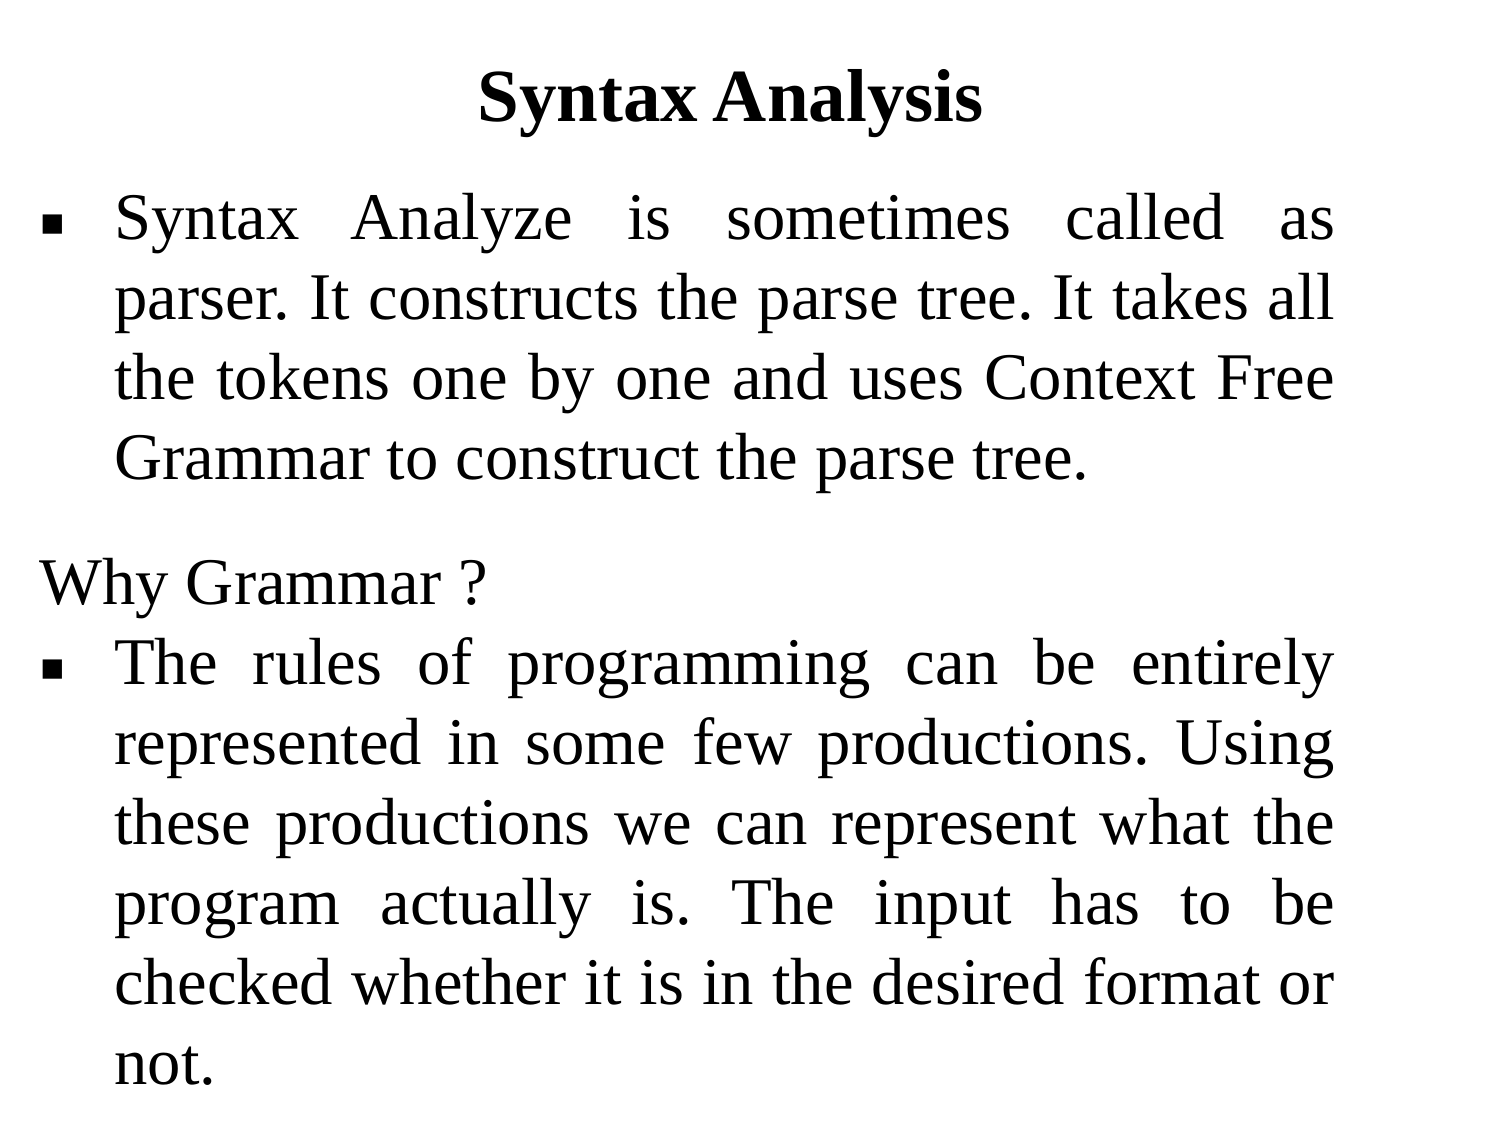

Syntax Analysis

Syntax Analyze is sometimes called as parser. It constructs the parse tree. It takes all the tokens one by one and uses Context Free Grammar to construct the parse tree.

Why Grammar ?
The rules of programming can be entirely represented in some few productions. Using these productions we can represent what the program actually is. The input has to be checked whether it is in the desired format or not.